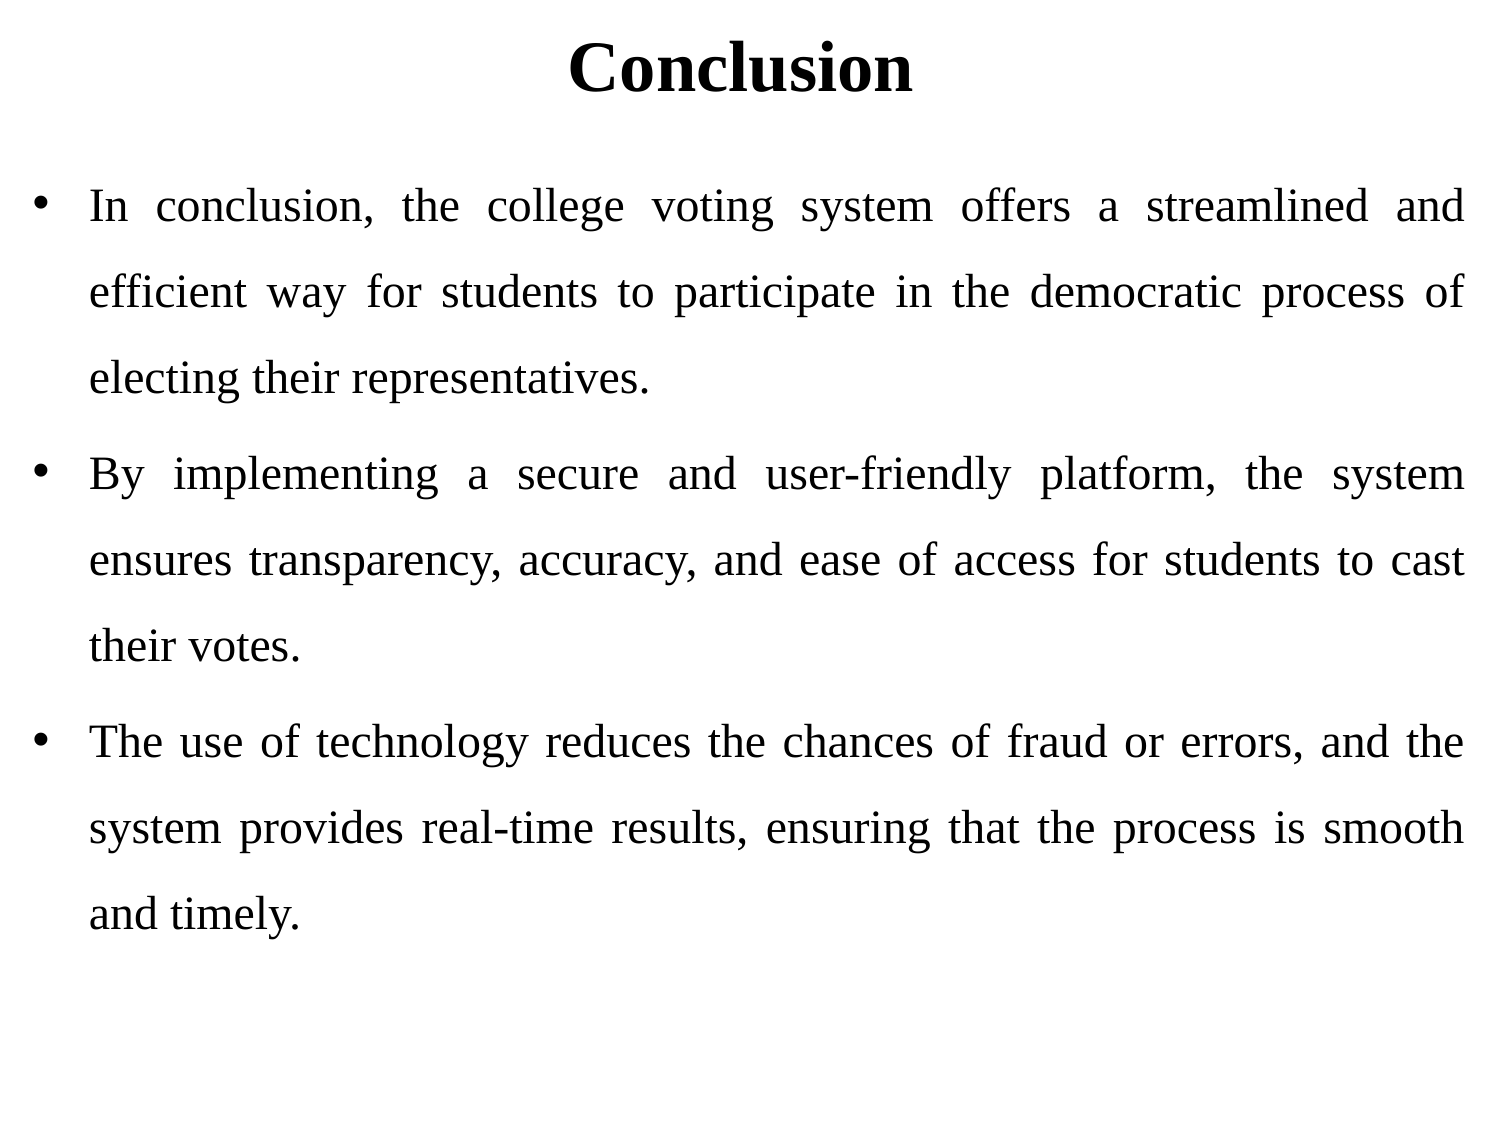

# Conclusion
In conclusion, the college voting system offers a streamlined and efficient way for students to participate in the democratic process of electing their representatives.
By implementing a secure and user-friendly platform, the system ensures transparency, accuracy, and ease of access for students to cast their votes.
The use of technology reduces the chances of fraud or errors, and the system provides real-time results, ensuring that the process is smooth and timely.